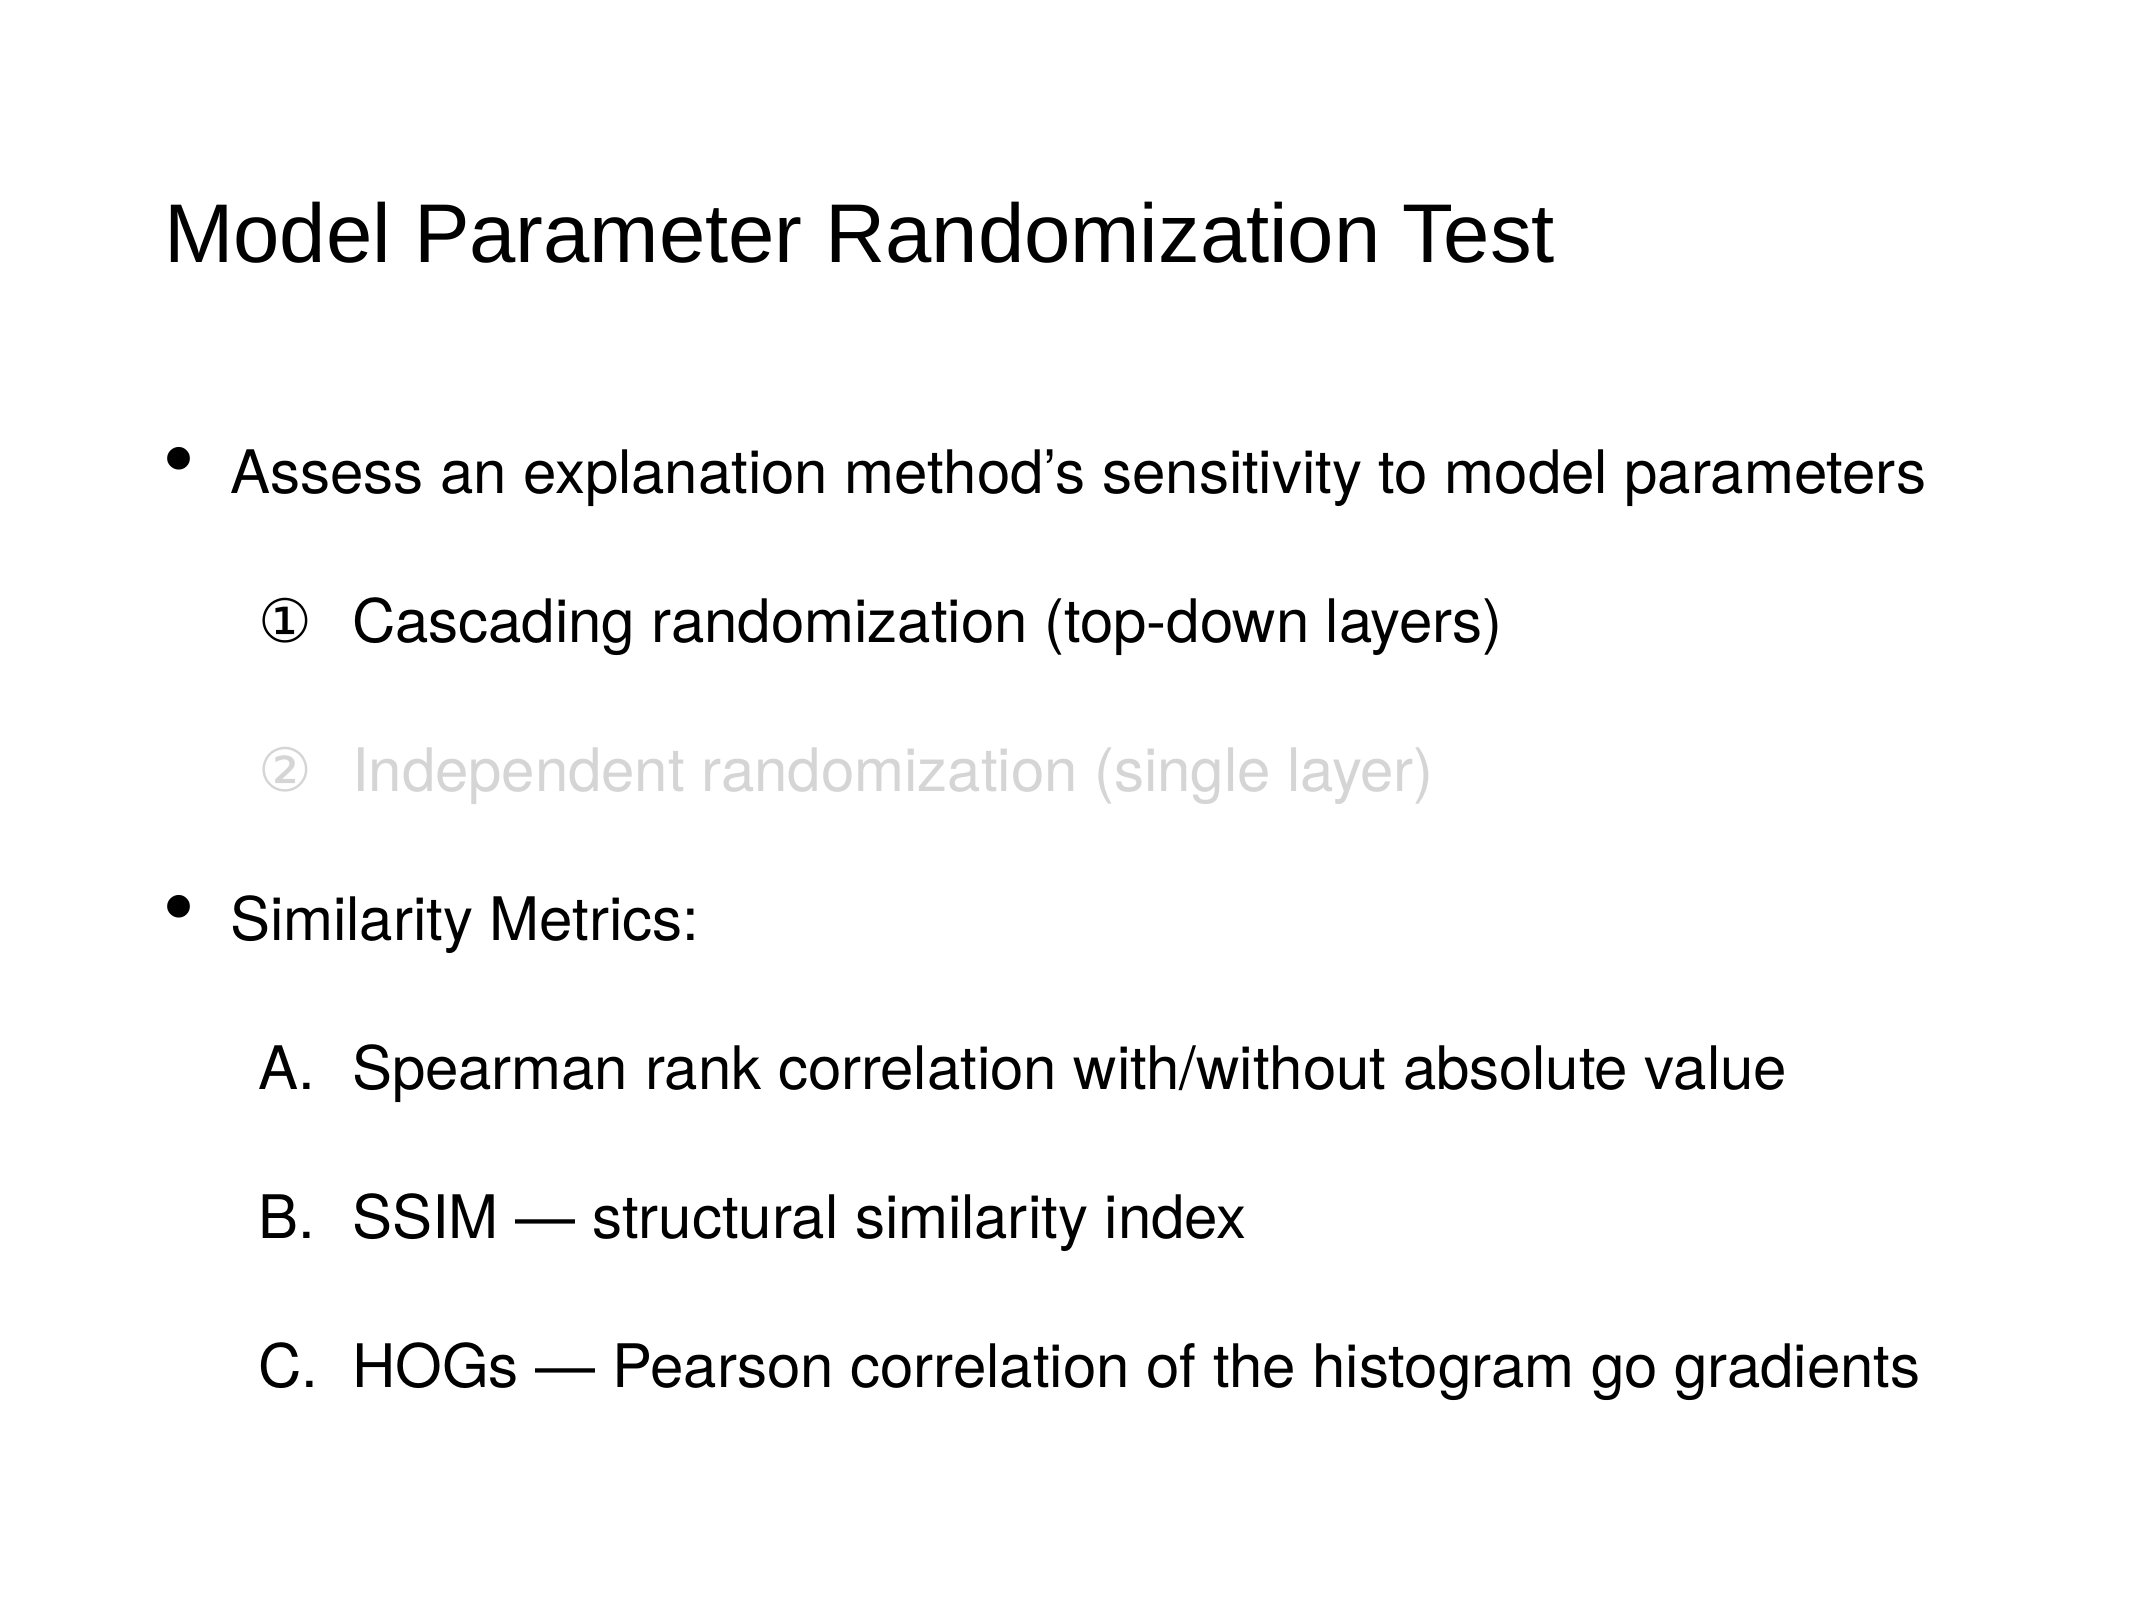

# Model Parameter Randomization Test
Assess an explanation method’s sensitivity to model parameters
Cascading randomization (top-down layers)
Independent randomization (single layer)
Similarity Metrics:
Spearman rank correlation with/without absolute value
SSIM — structural similarity index
HOGs — Pearson correlation of the histogram go gradients